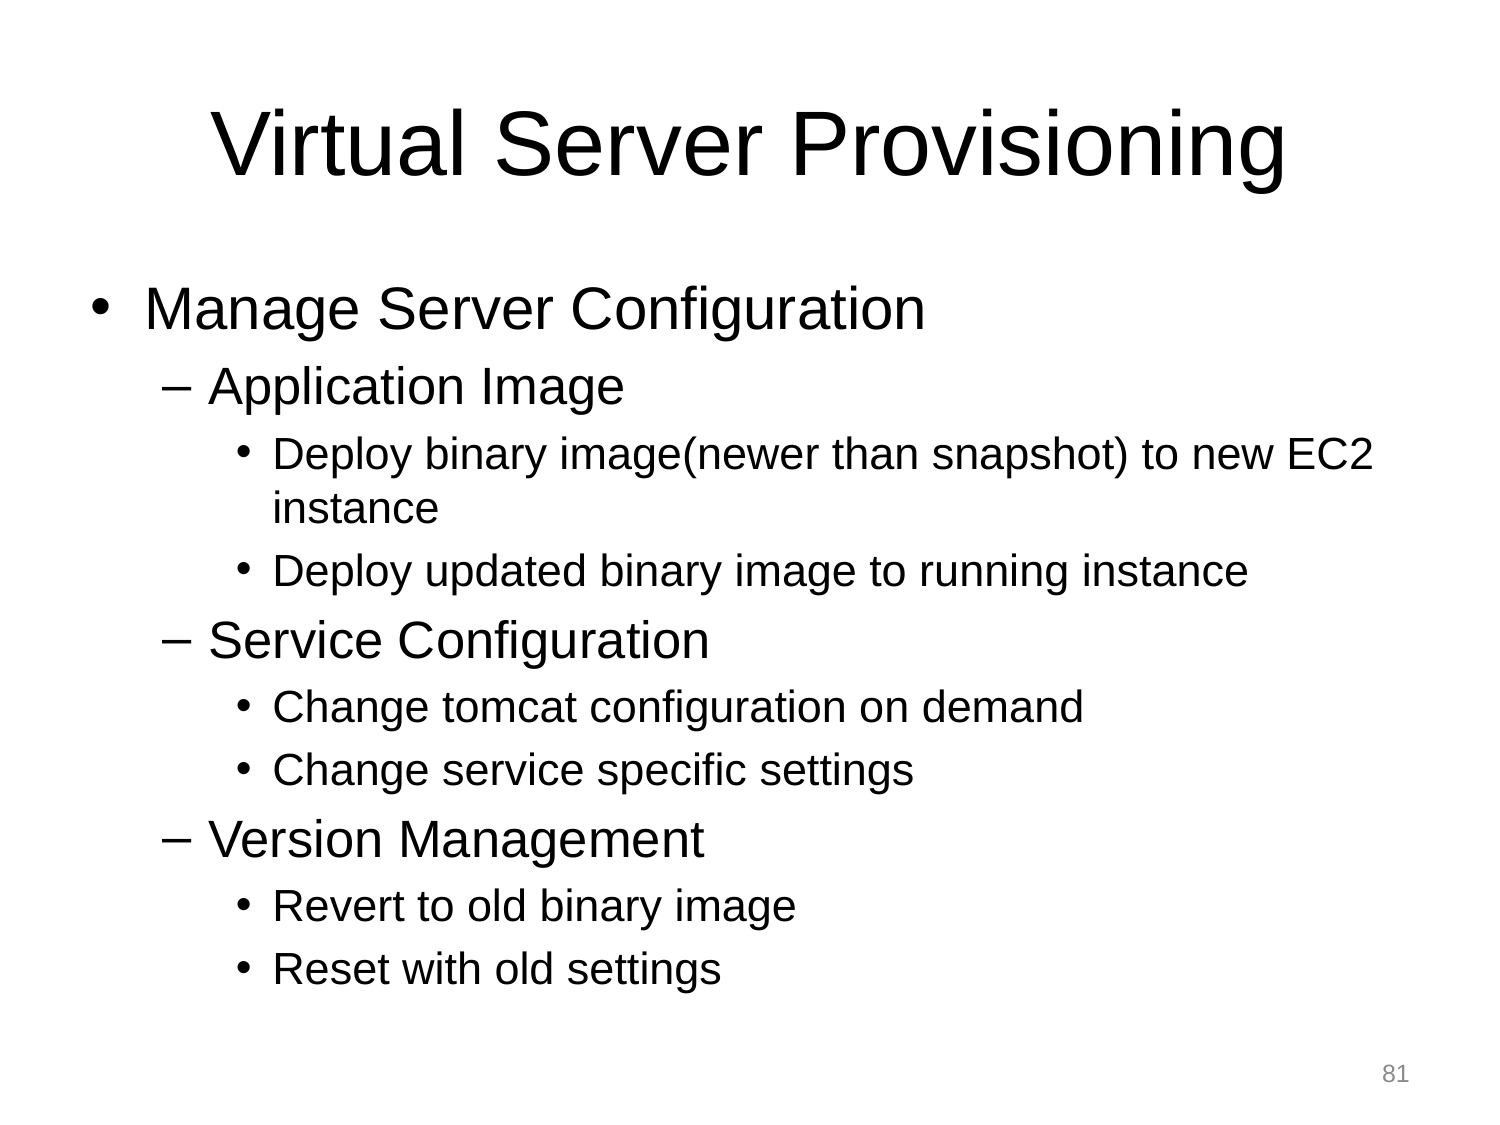

# Virtual Server Provisioning
Manage Server Configuration
Application Image
Deploy binary image(newer than snapshot) to new EC2 instance
Deploy updated binary image to running instance
Service Configuration
Change tomcat configuration on demand
Change service specific settings
Version Management
Revert to old binary image
Reset with old settings
81